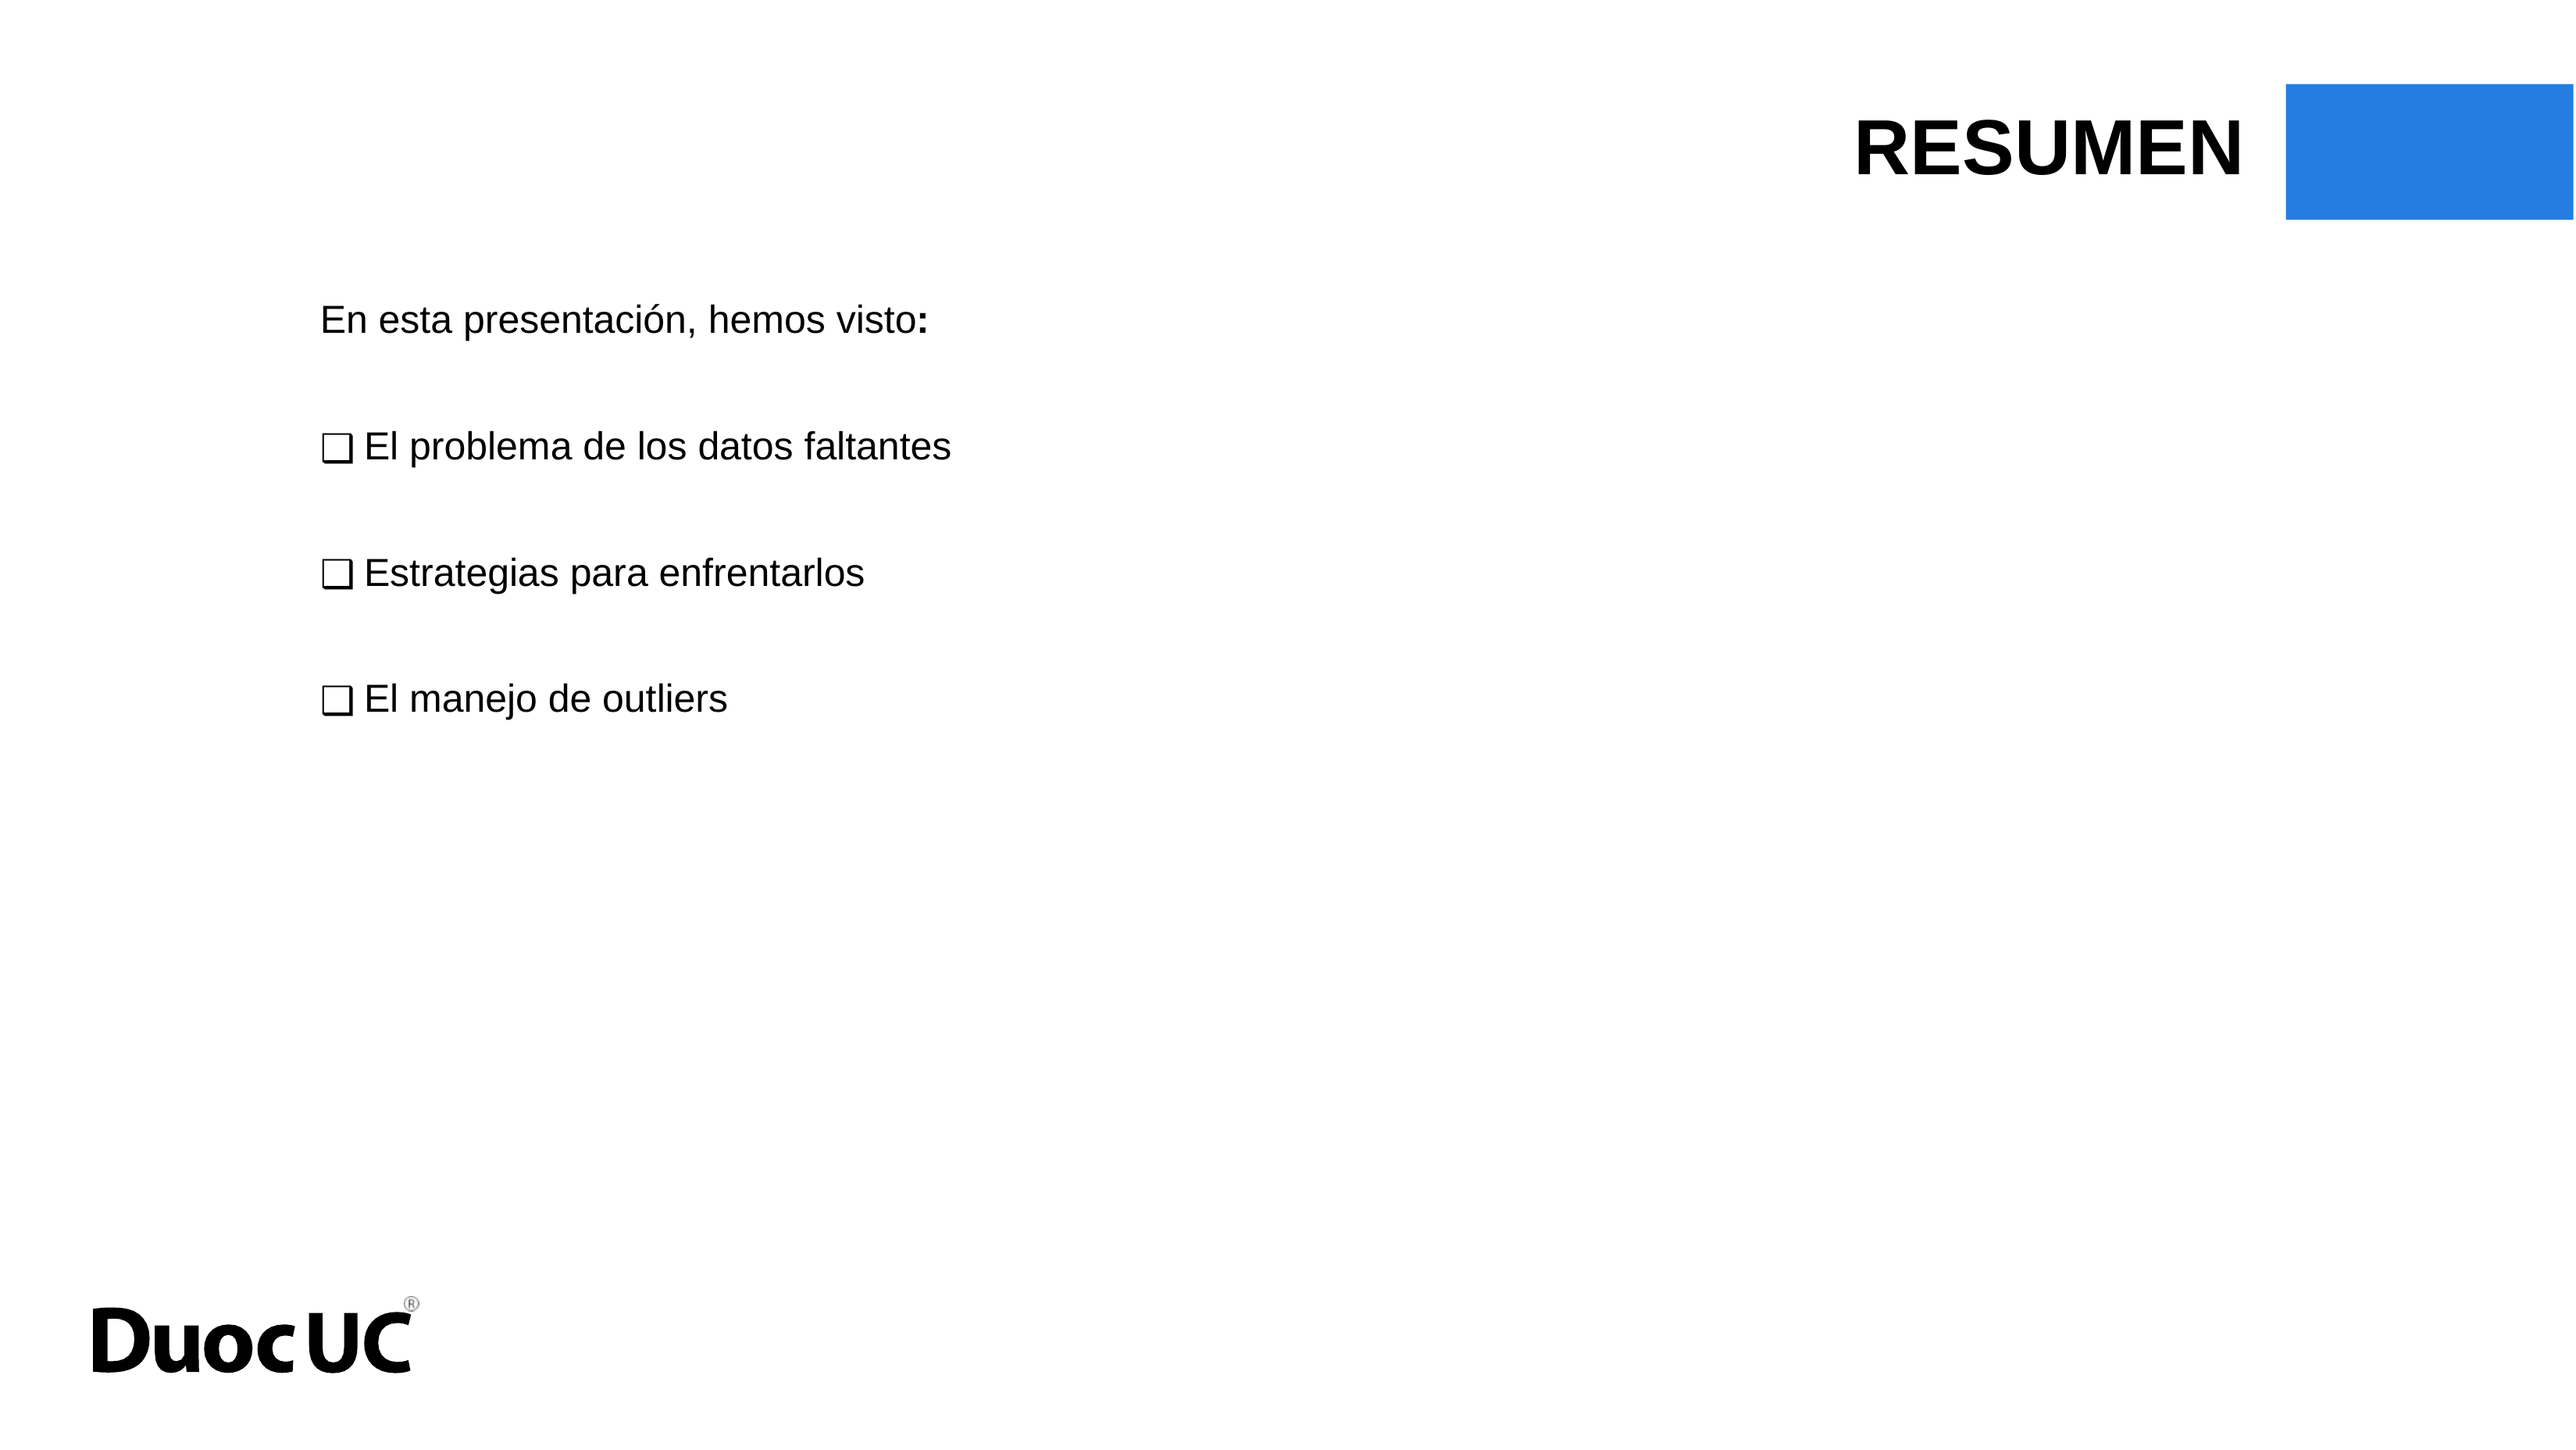

RESUMEN
En esta presentación, hemos visto:

El problema de los datos faltantes

Estrategias para enfrentarlos

El manejo de outliers